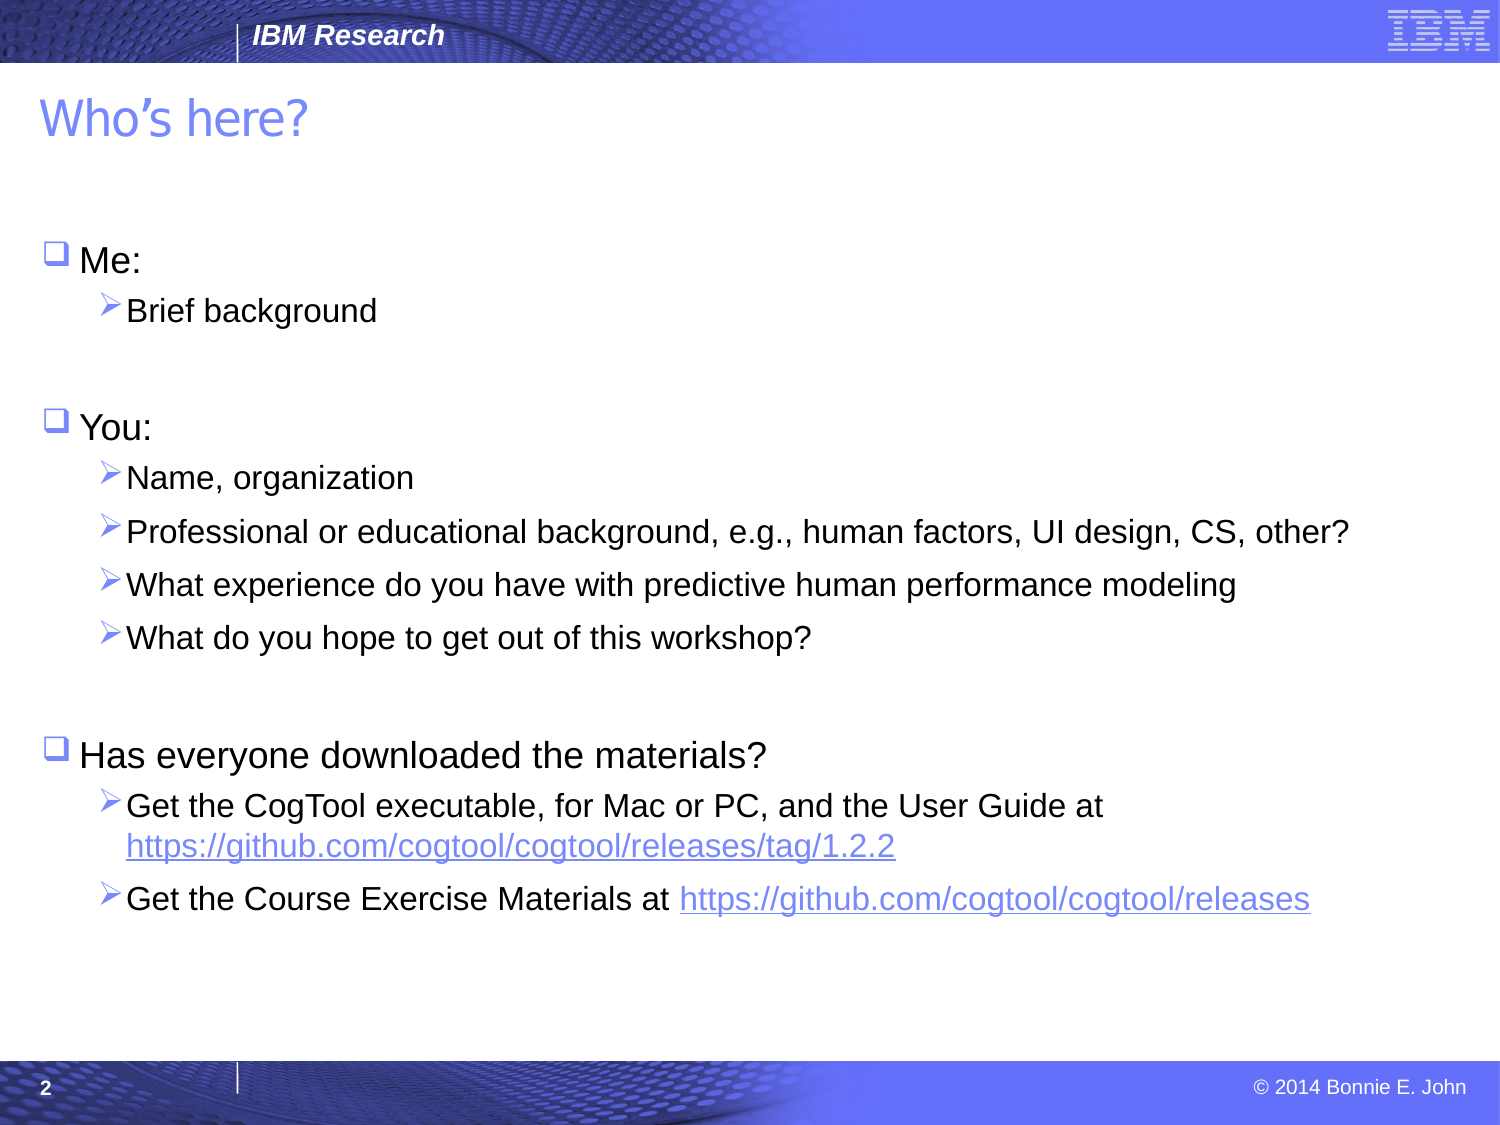

Who’s here?

Me:
Brief background

You:
Name, organization
Professional or educational background, e.g., human factors, UI design, CS, other?
What experience do you have with predictive human performance modeling
What do you hope to get out of this workshop?

Has everyone downloaded the materials?
Get the CogTool executable, for Mac or PC, and the User Guide at https://github.com/cogtool/cogtool/releases/tag/1.2.2
Get the Course Exercise Materials at https://github.com/cogtool/cogtool/releases

2